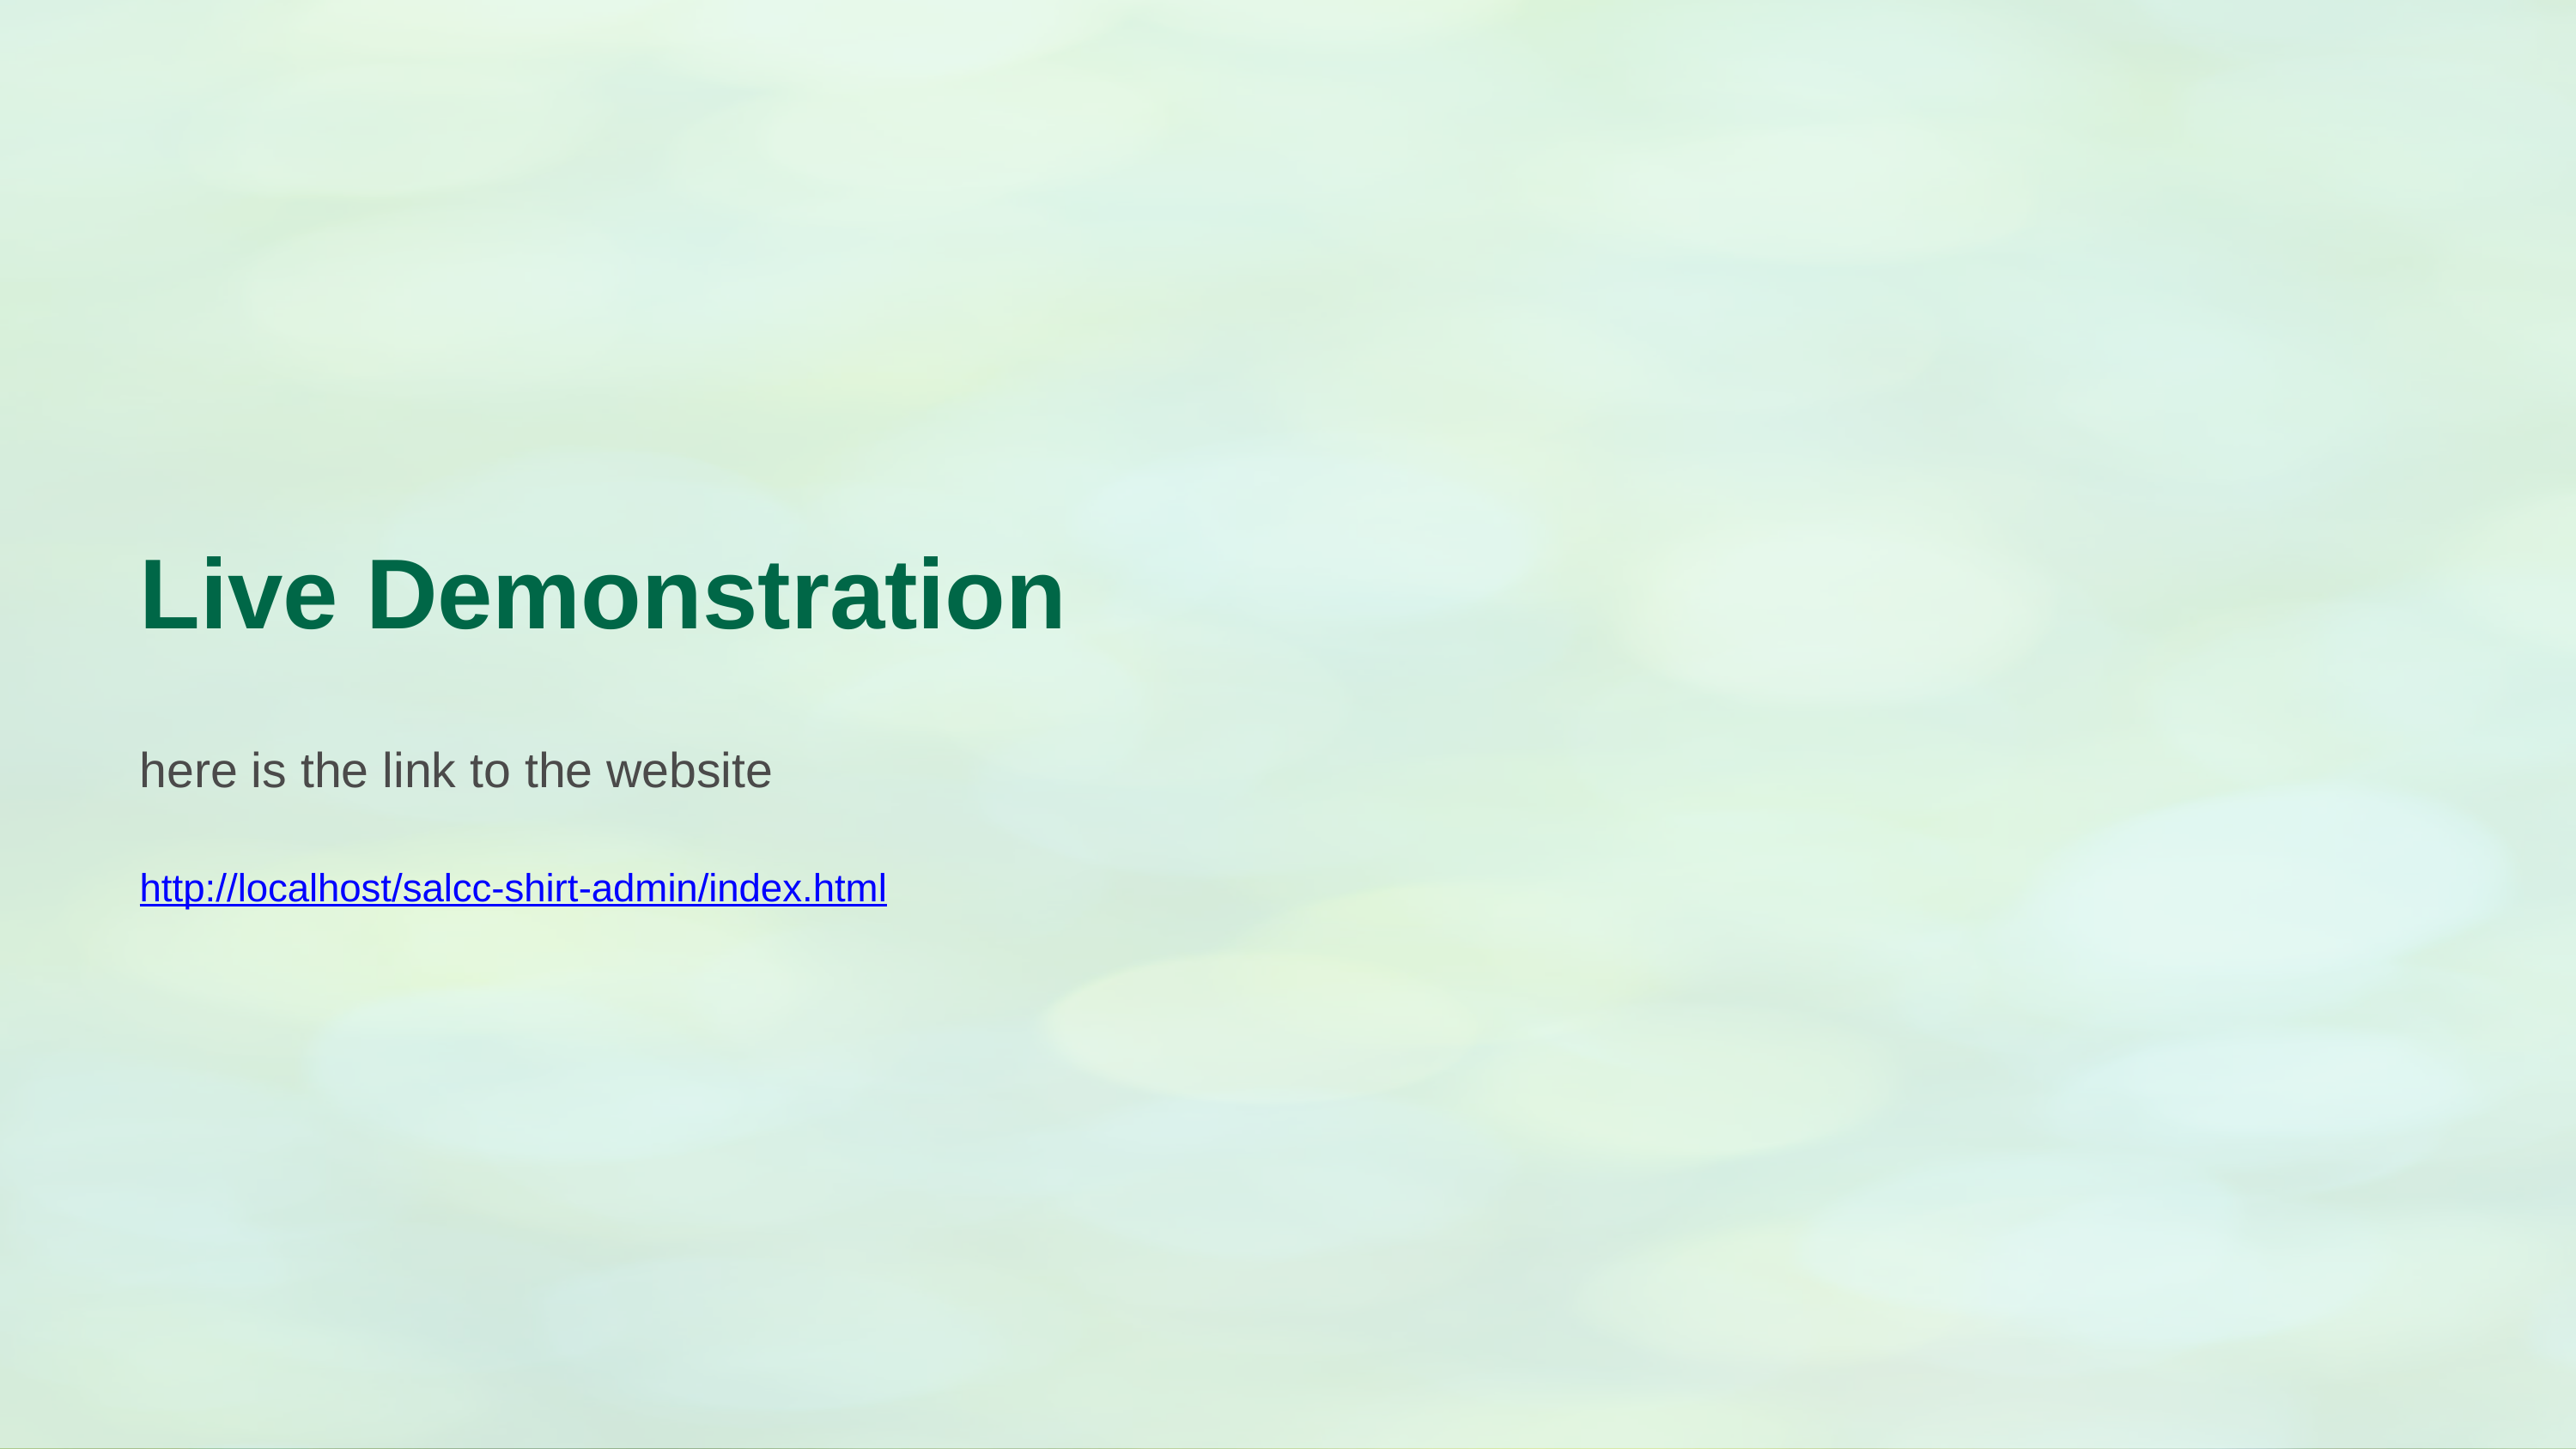

Live Demonstration

here is the link to the website

http://localhost/salcc-shirt-admin/index.html